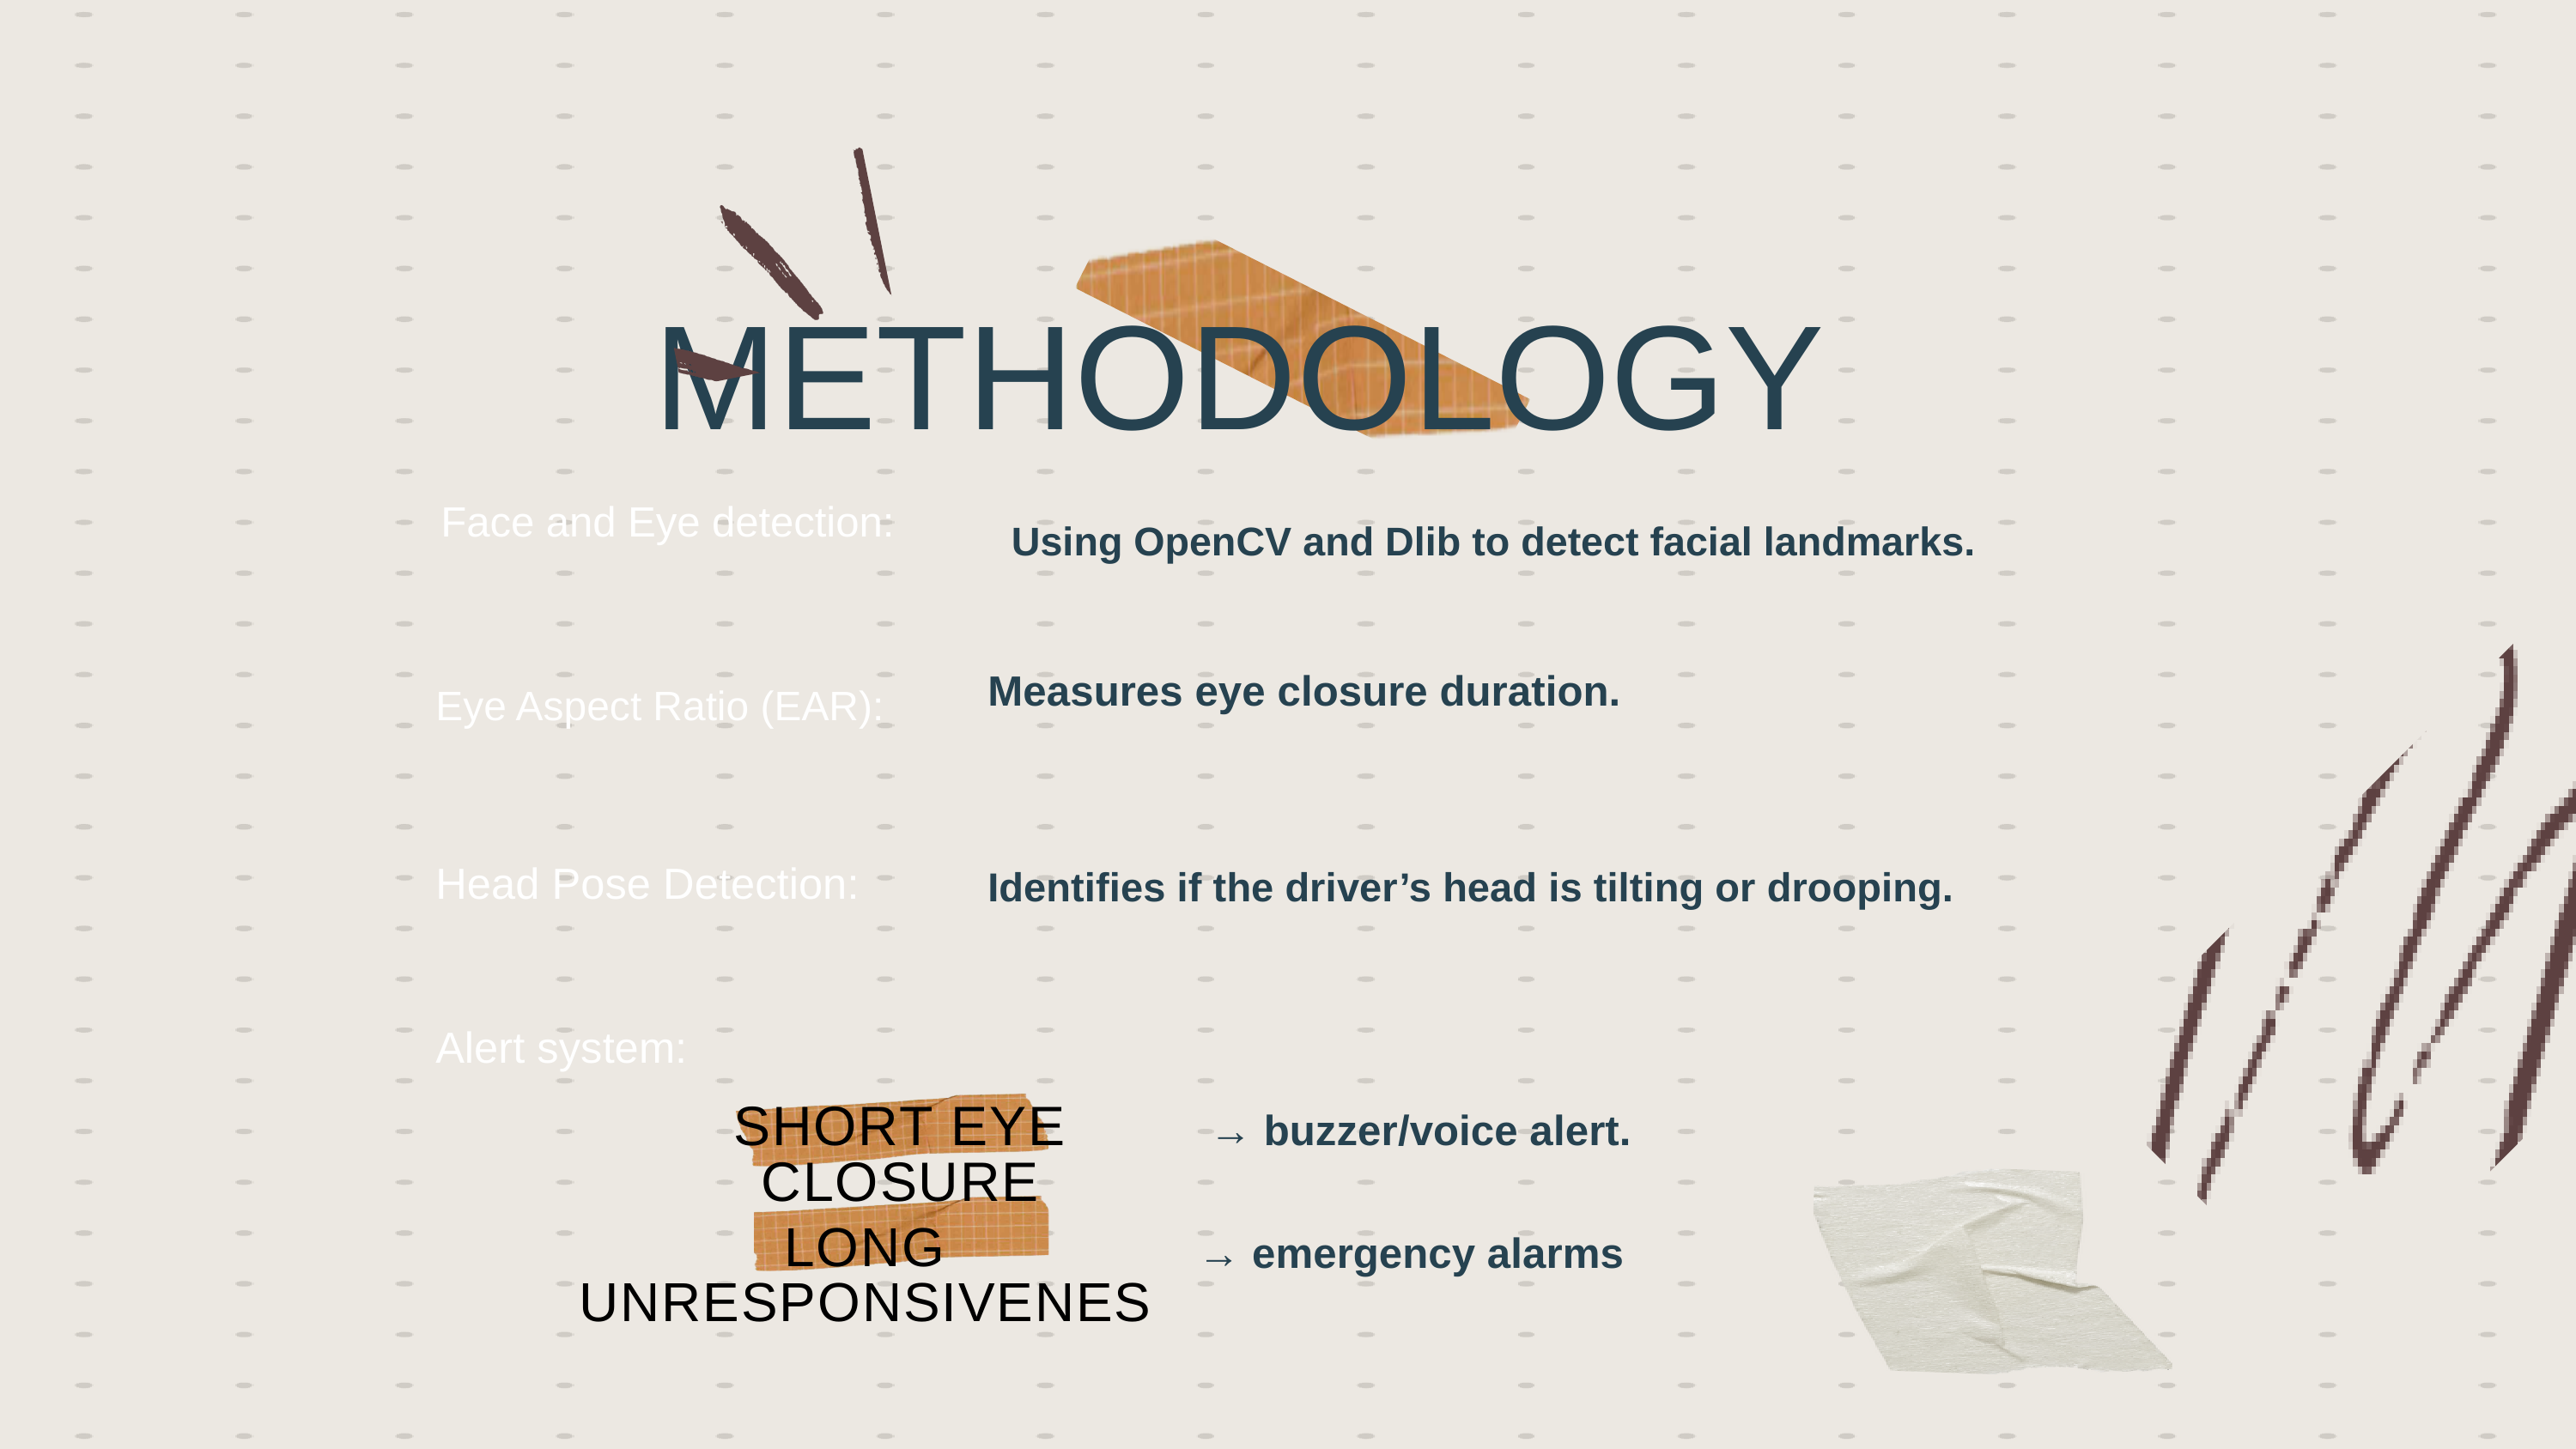

METHODOLOGY
Face and Eye detection:
Using OpenCV and Dlib to detect facial landmarks.
Measures eye closure duration.
Eye Aspect Ratio (EAR):

Head Pose Detection:
Identifies if the driver’s head is tilting or drooping.
Alert system:

 → buzzer/voice alert.
SHORT EYE CLOSURE

→ emergency alarms
LONG UNRESPONSIVENES